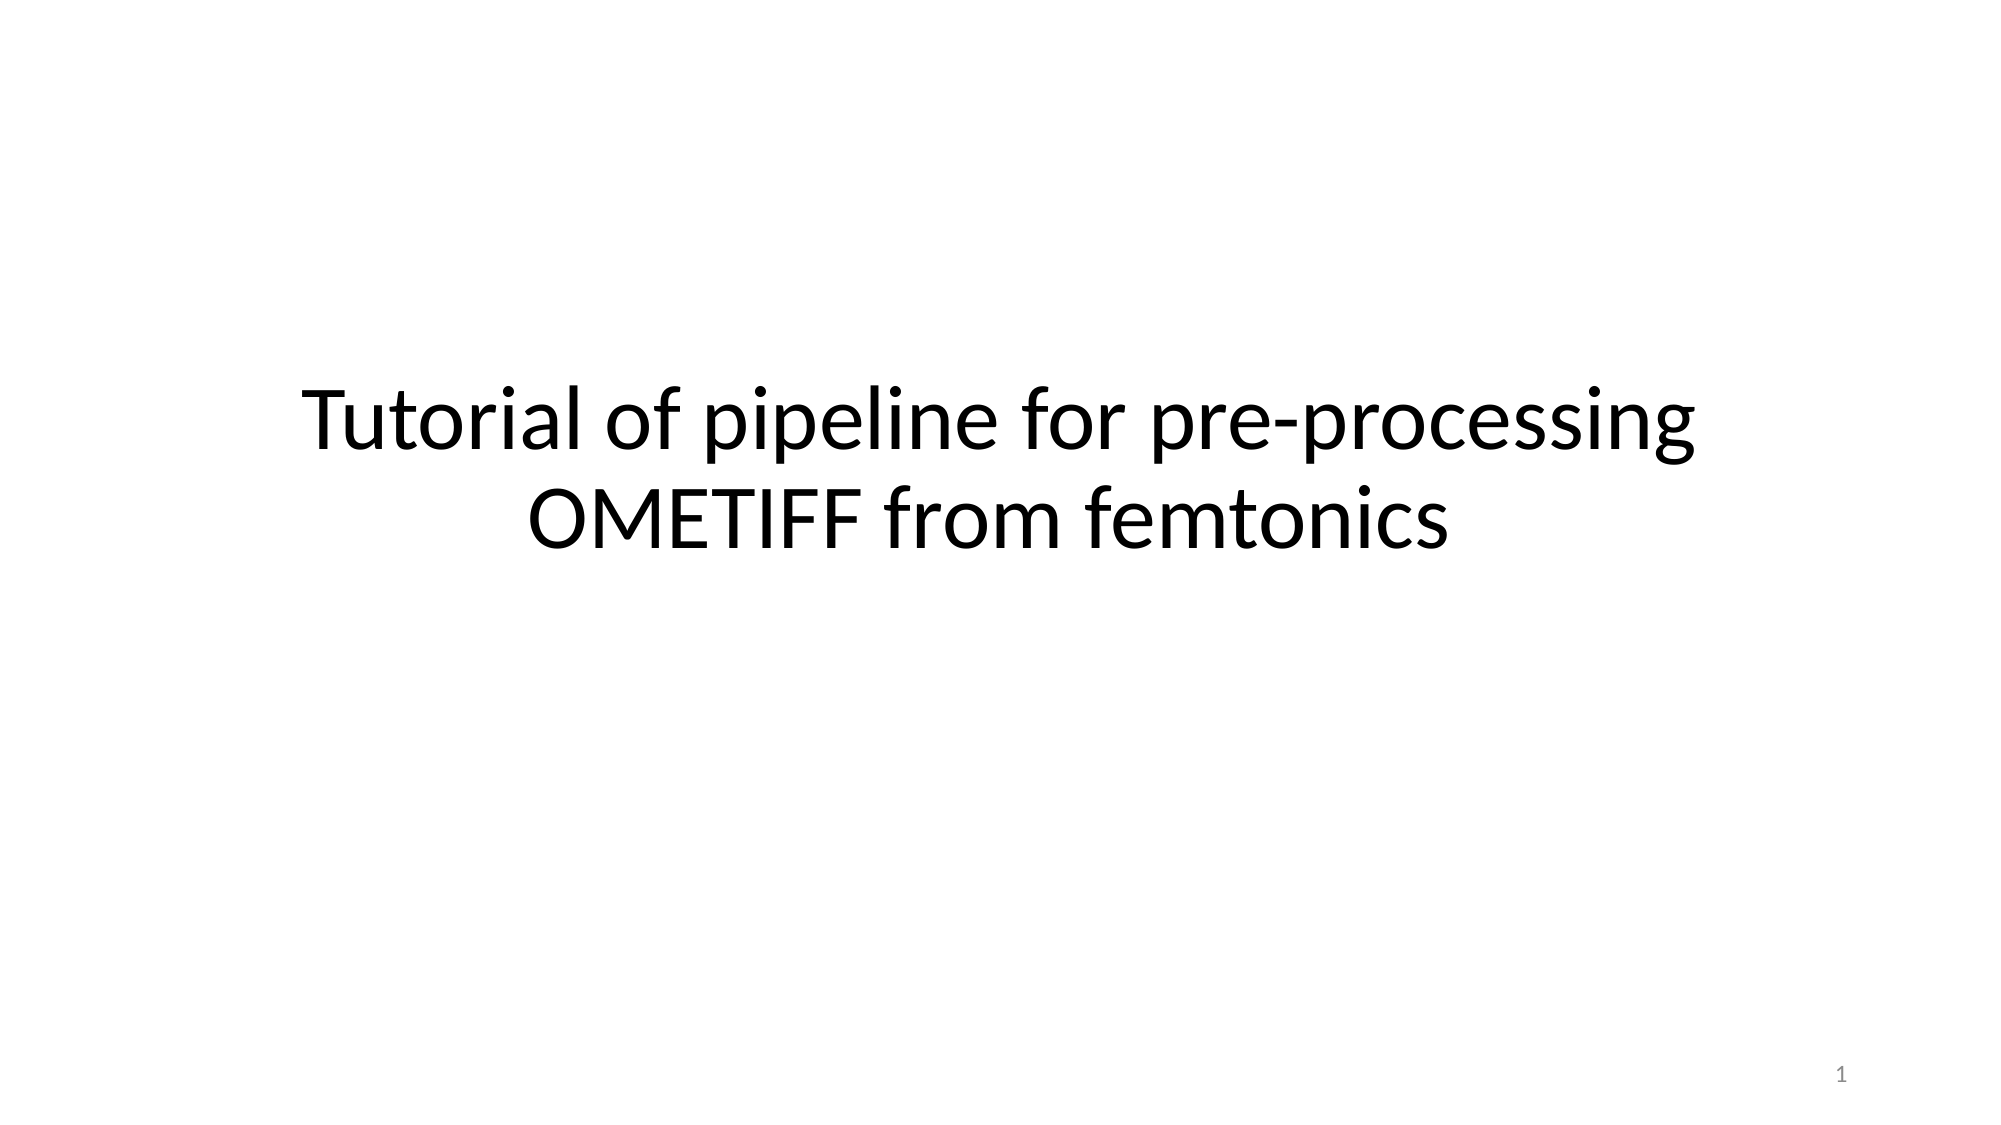

# Tutorial of pipeline for pre-processing OMETIFF from femtonics

1